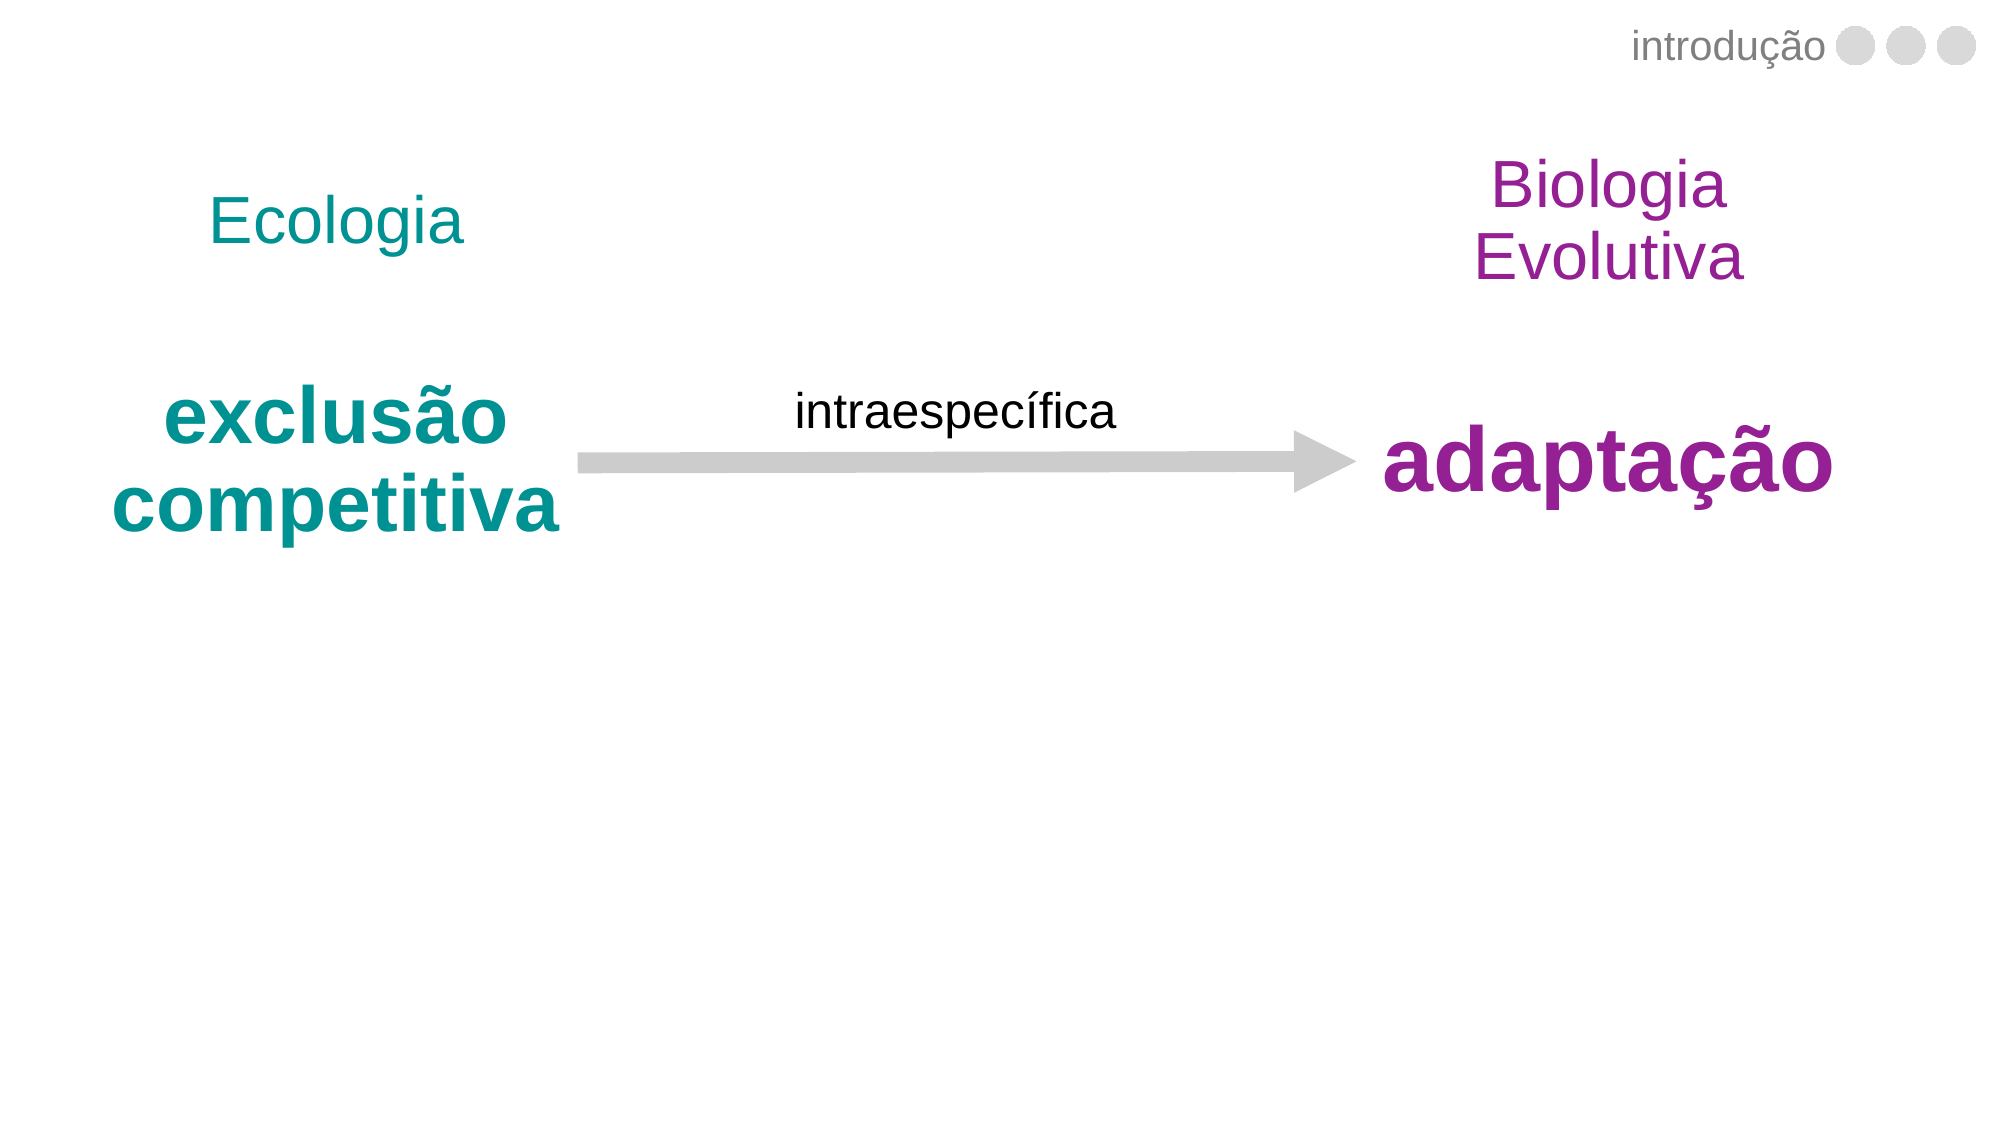

introdução

Biologia Evolutiva
Ecologia
intraespecífica
exclusão competitiva
adaptação